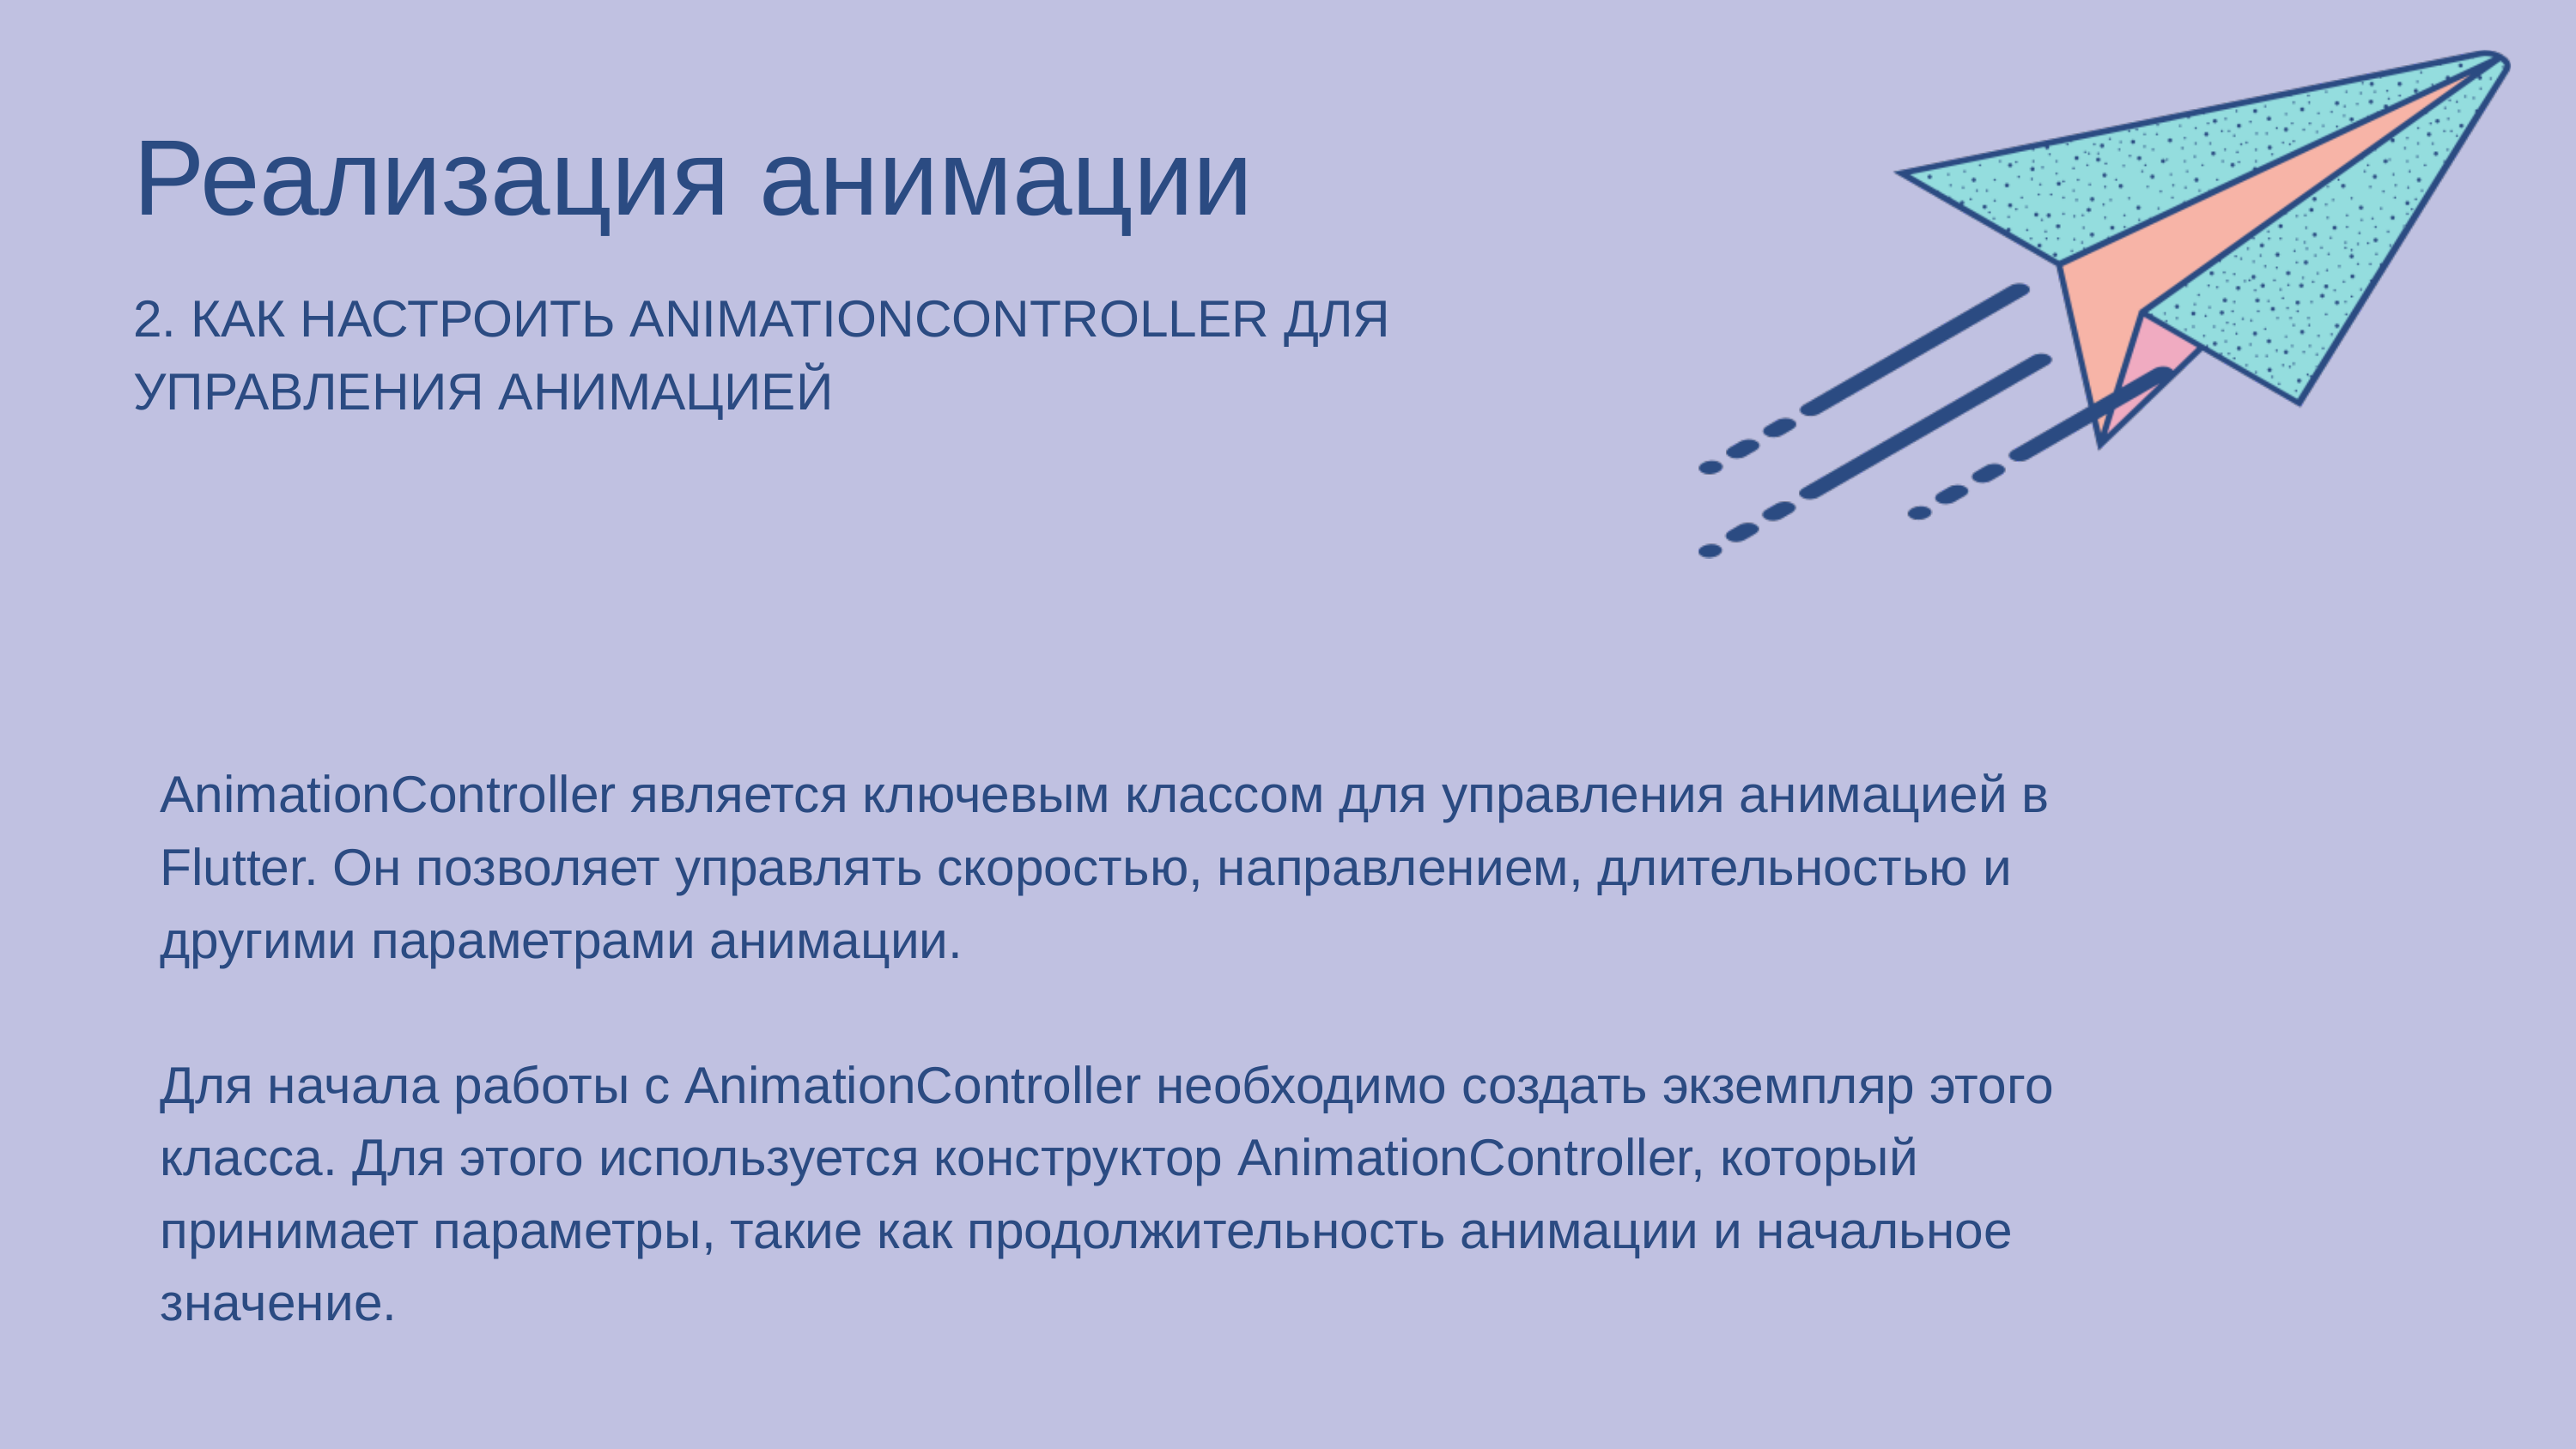

Реализация анимации
2. КАК НАСТРОИТЬ ANIMATIONCONTROLLER ДЛЯ УПРАВЛЕНИЯ АНИМАЦИЕЙ
| AnimationController является ключевым классом для управления анимацией в Flutter. Он позволяет управлять скоростью, направлением, длительностью и другими параметрами анимации. Для начала работы с AnimationController необходимо создать экземпляр этого класса. Для этого используется конструктор AnimationController, который принимает параметры, такие как продолжительность анимации и начальное значение. |
| --- |